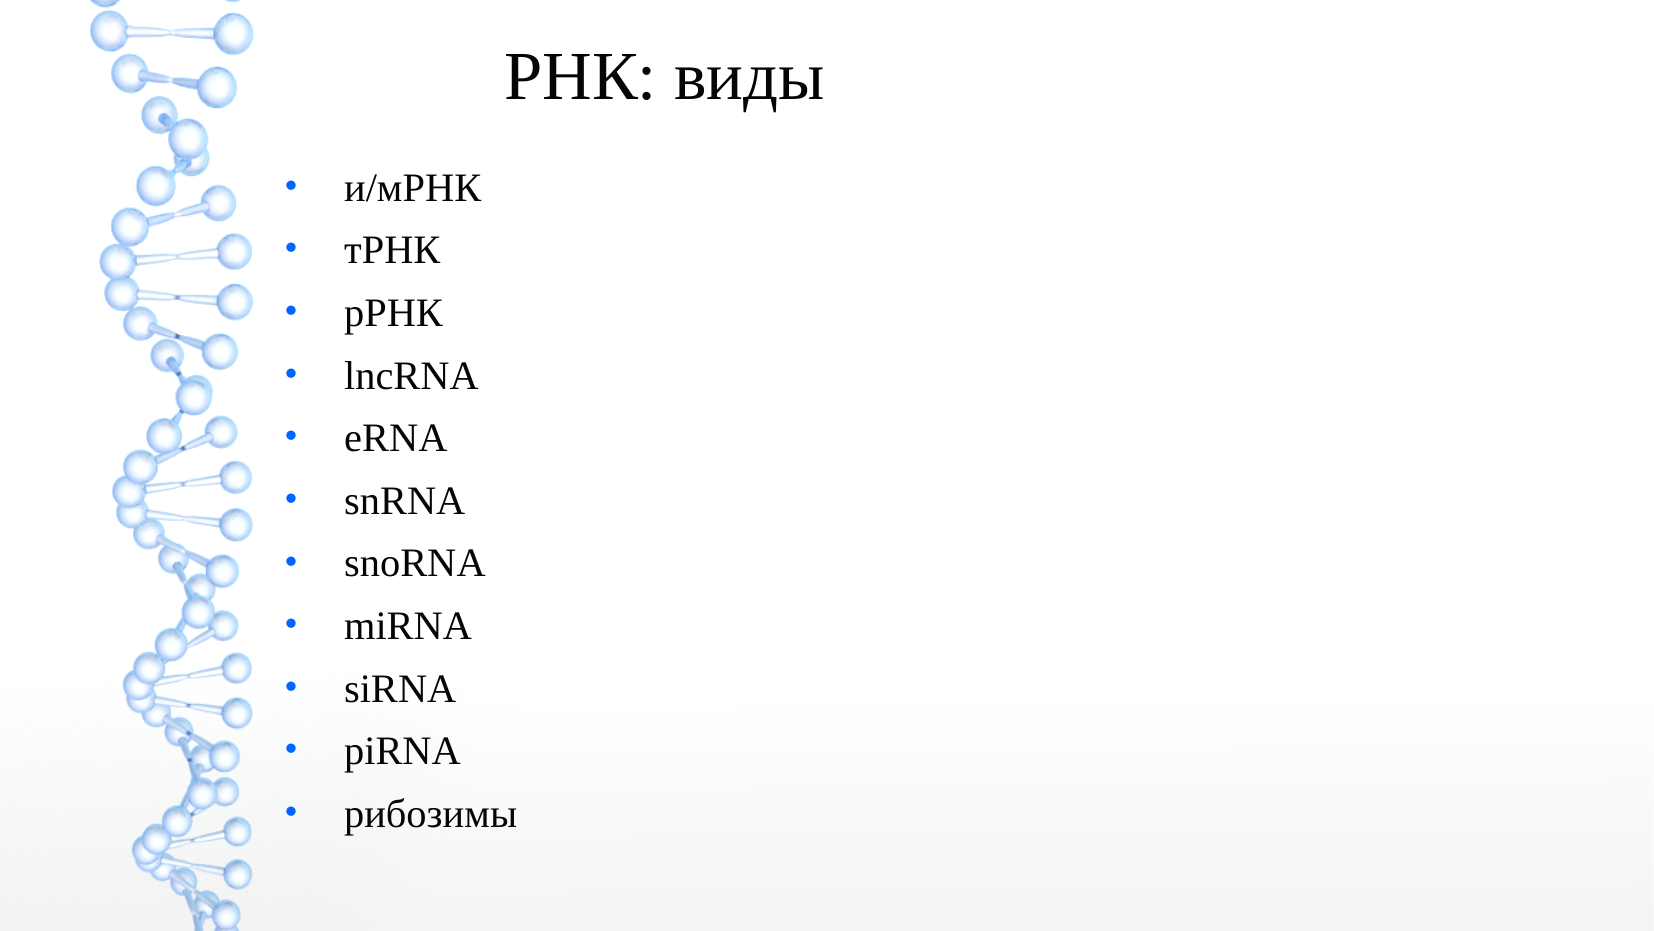

РНК: виды
и/мРНК
тРНК
рРНК
lncRNA
eRNA
snRNA
snoRNA
miRNA
siRNA
piRNA
рибозимы